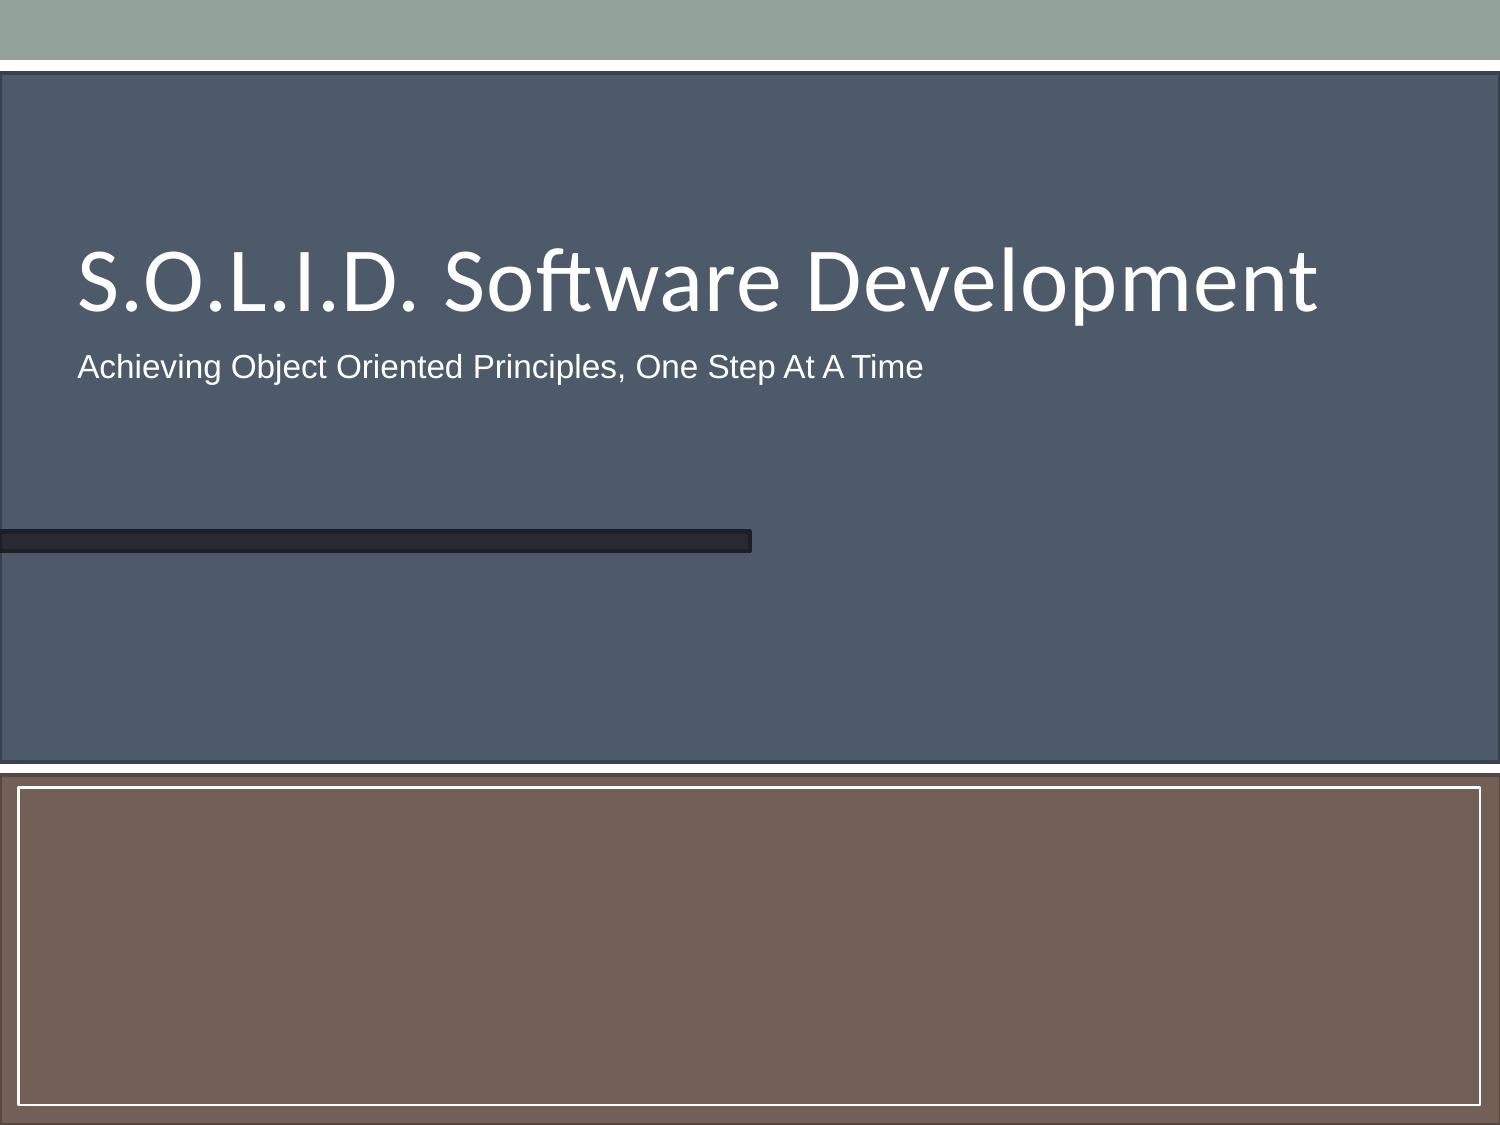

S.O.L.I.D. Software Development
Achieving Object Oriented Principles, One Step At A Time